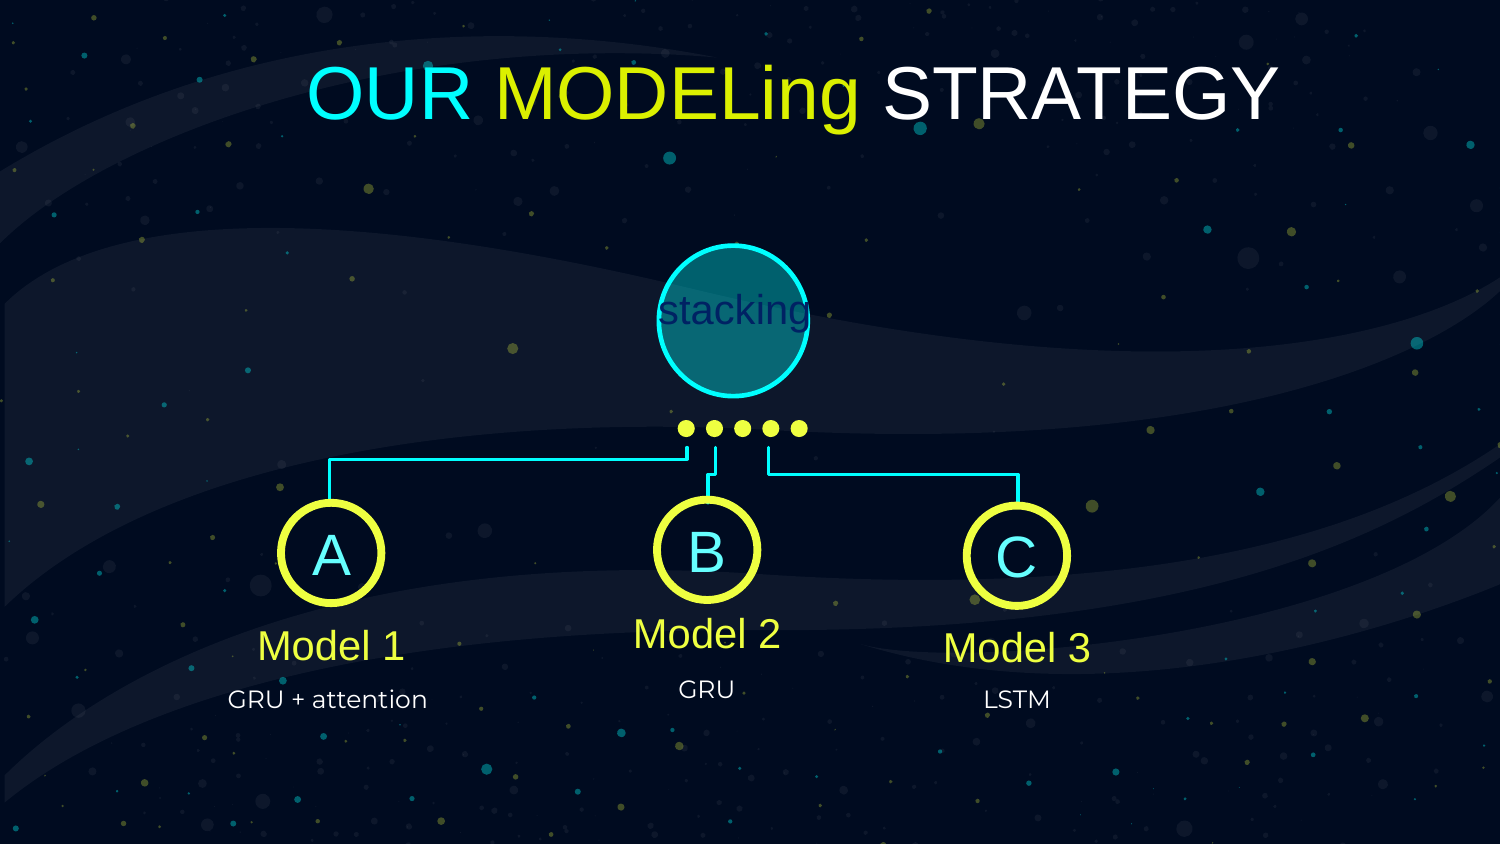

# OUR MODELing STRATEGY

stacking

B
A
C
Model 2
Model 1
Model 3
GRU
LSTM
GRU + attention